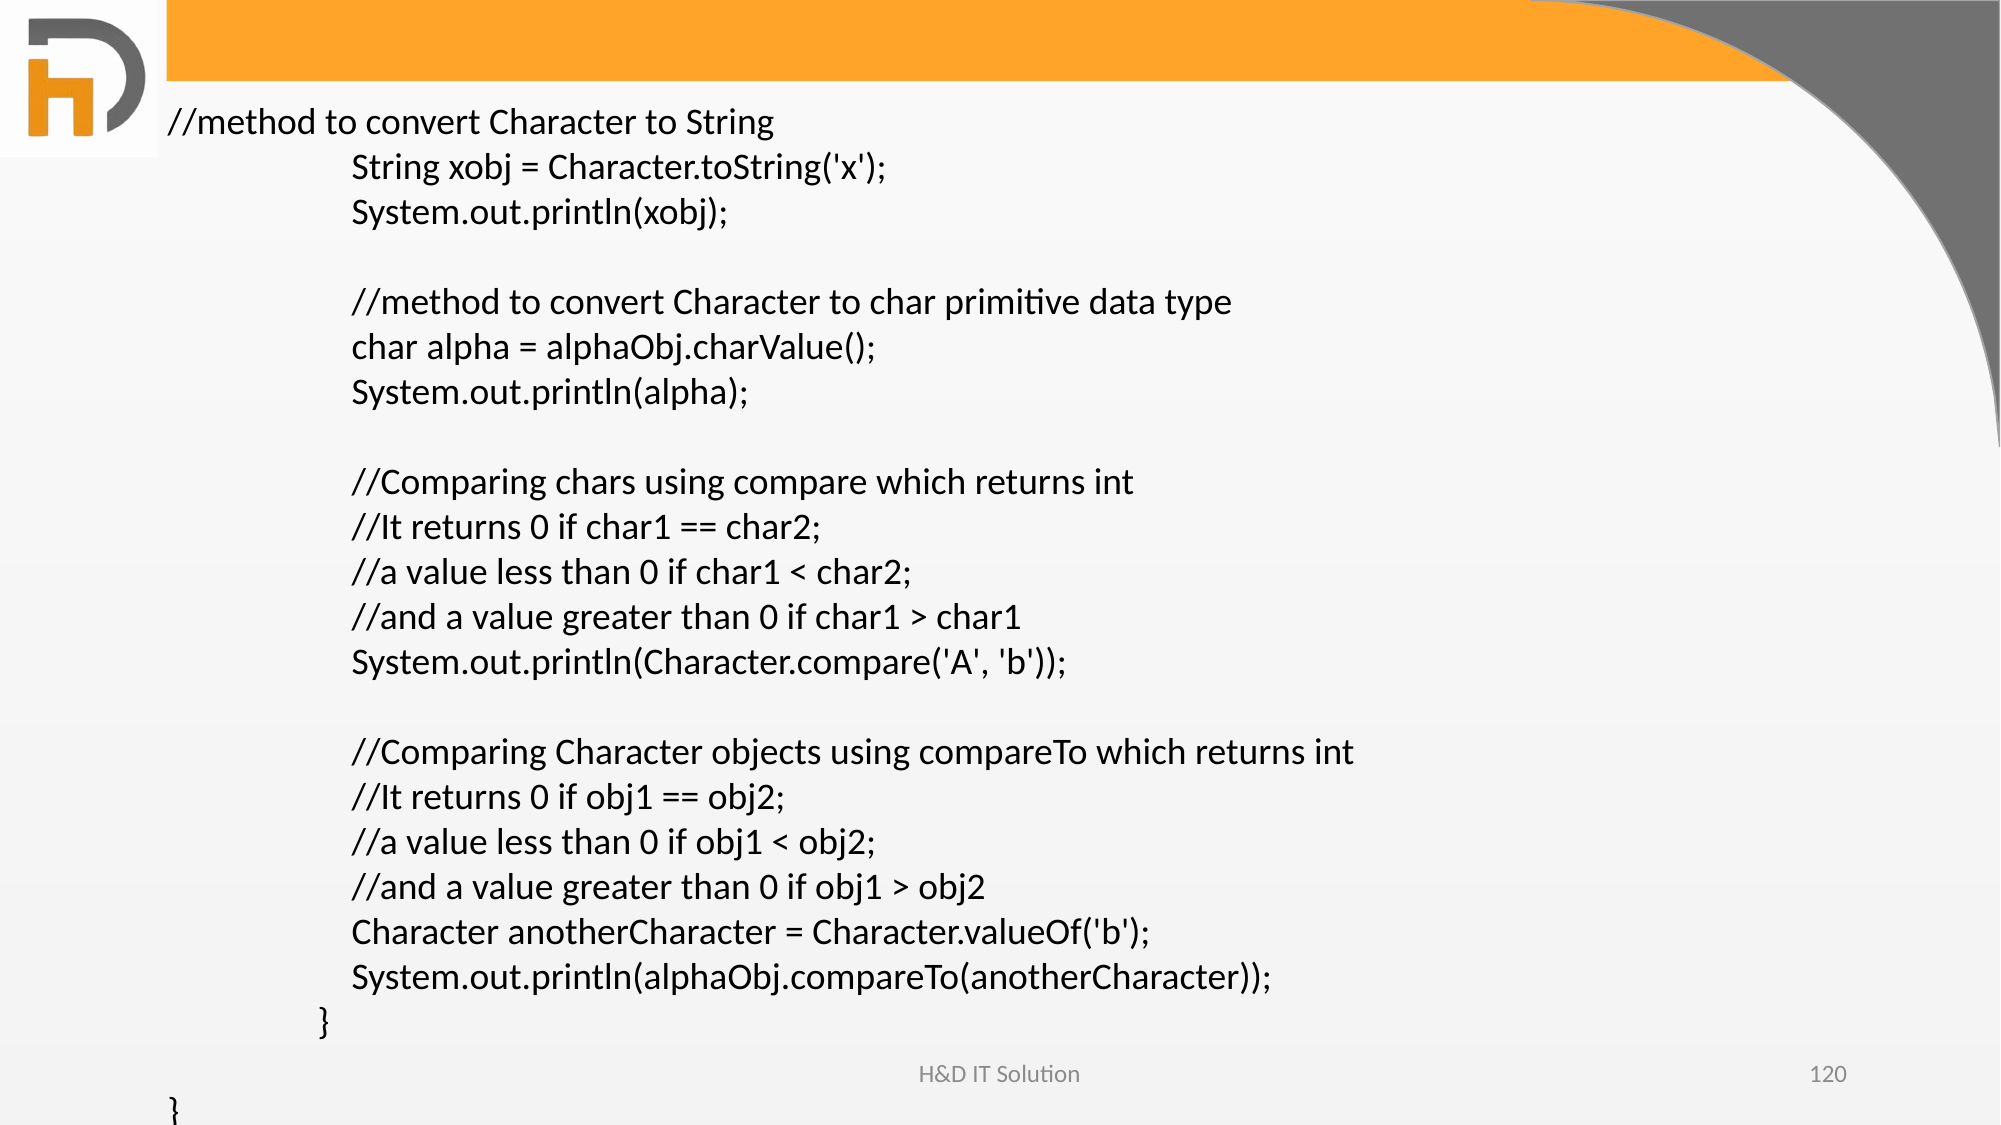

//method to convert Character to String
	    String xobj = Character.toString('x');
	    System.out.println(xobj);

	    //method to convert Character to char primitive data type
	    char alpha = alphaObj.charValue();
	    System.out.println(alpha);

	    //Comparing chars using compare which returns int
	    //It returns 0 if char1 == char2;
	    //a value less than 0 if char1 < char2;
	    //and a value greater than 0 if char1 > char1
	    System.out.println(Character.compare('A', 'b'));

	    //Comparing Character objects using compareTo which returns int
	    //It returns 0 if obj1 == obj2;
	    //a value less than 0 if obj1 < obj2;
	    //and a value greater than 0 if obj1 > obj2
	    Character anotherCharacter = Character.valueOf('b');
	    System.out.println(alphaObj.compareTo(anotherCharacter));
	}

}
H&D IT Solution
120